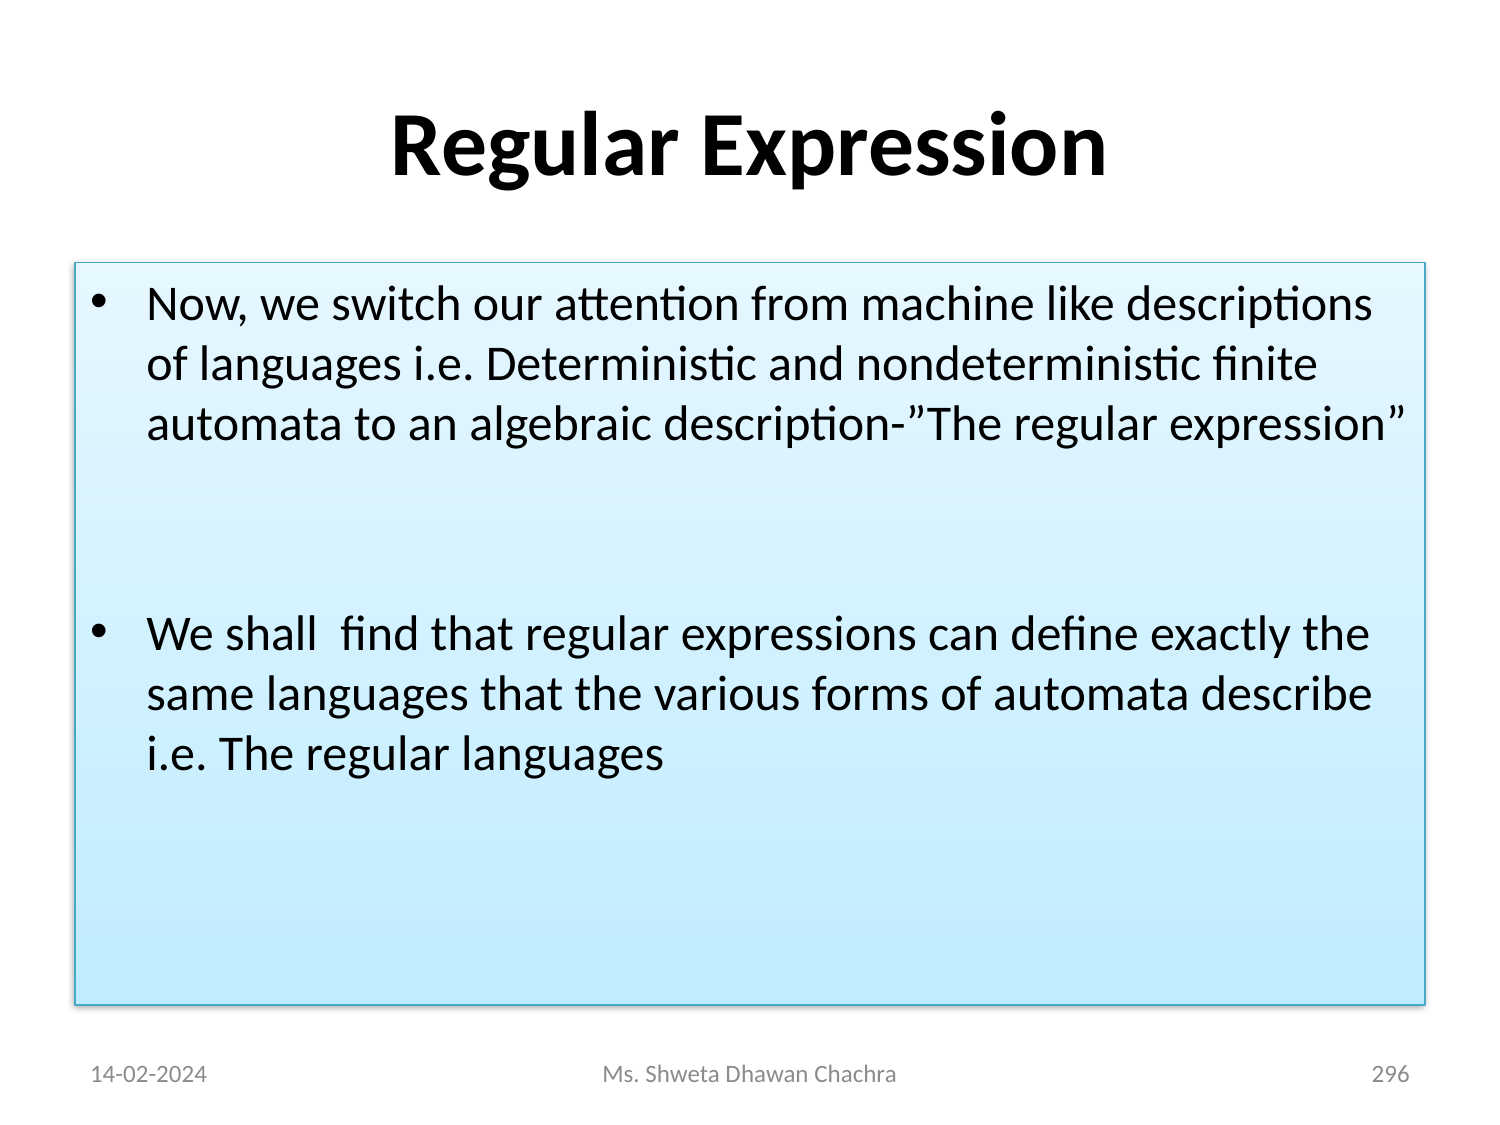

# Regular Expression
Now, we switch our attention from machine like descriptions of languages i.e. Deterministic and nondeterministic finite automata to an algebraic description-”The regular expression”

We shall  find that regular expressions can define exactly the same languages that the various forms of automata describe i.e. The regular languages
14-02-2024
Ms. Shweta Dhawan Chachra
296